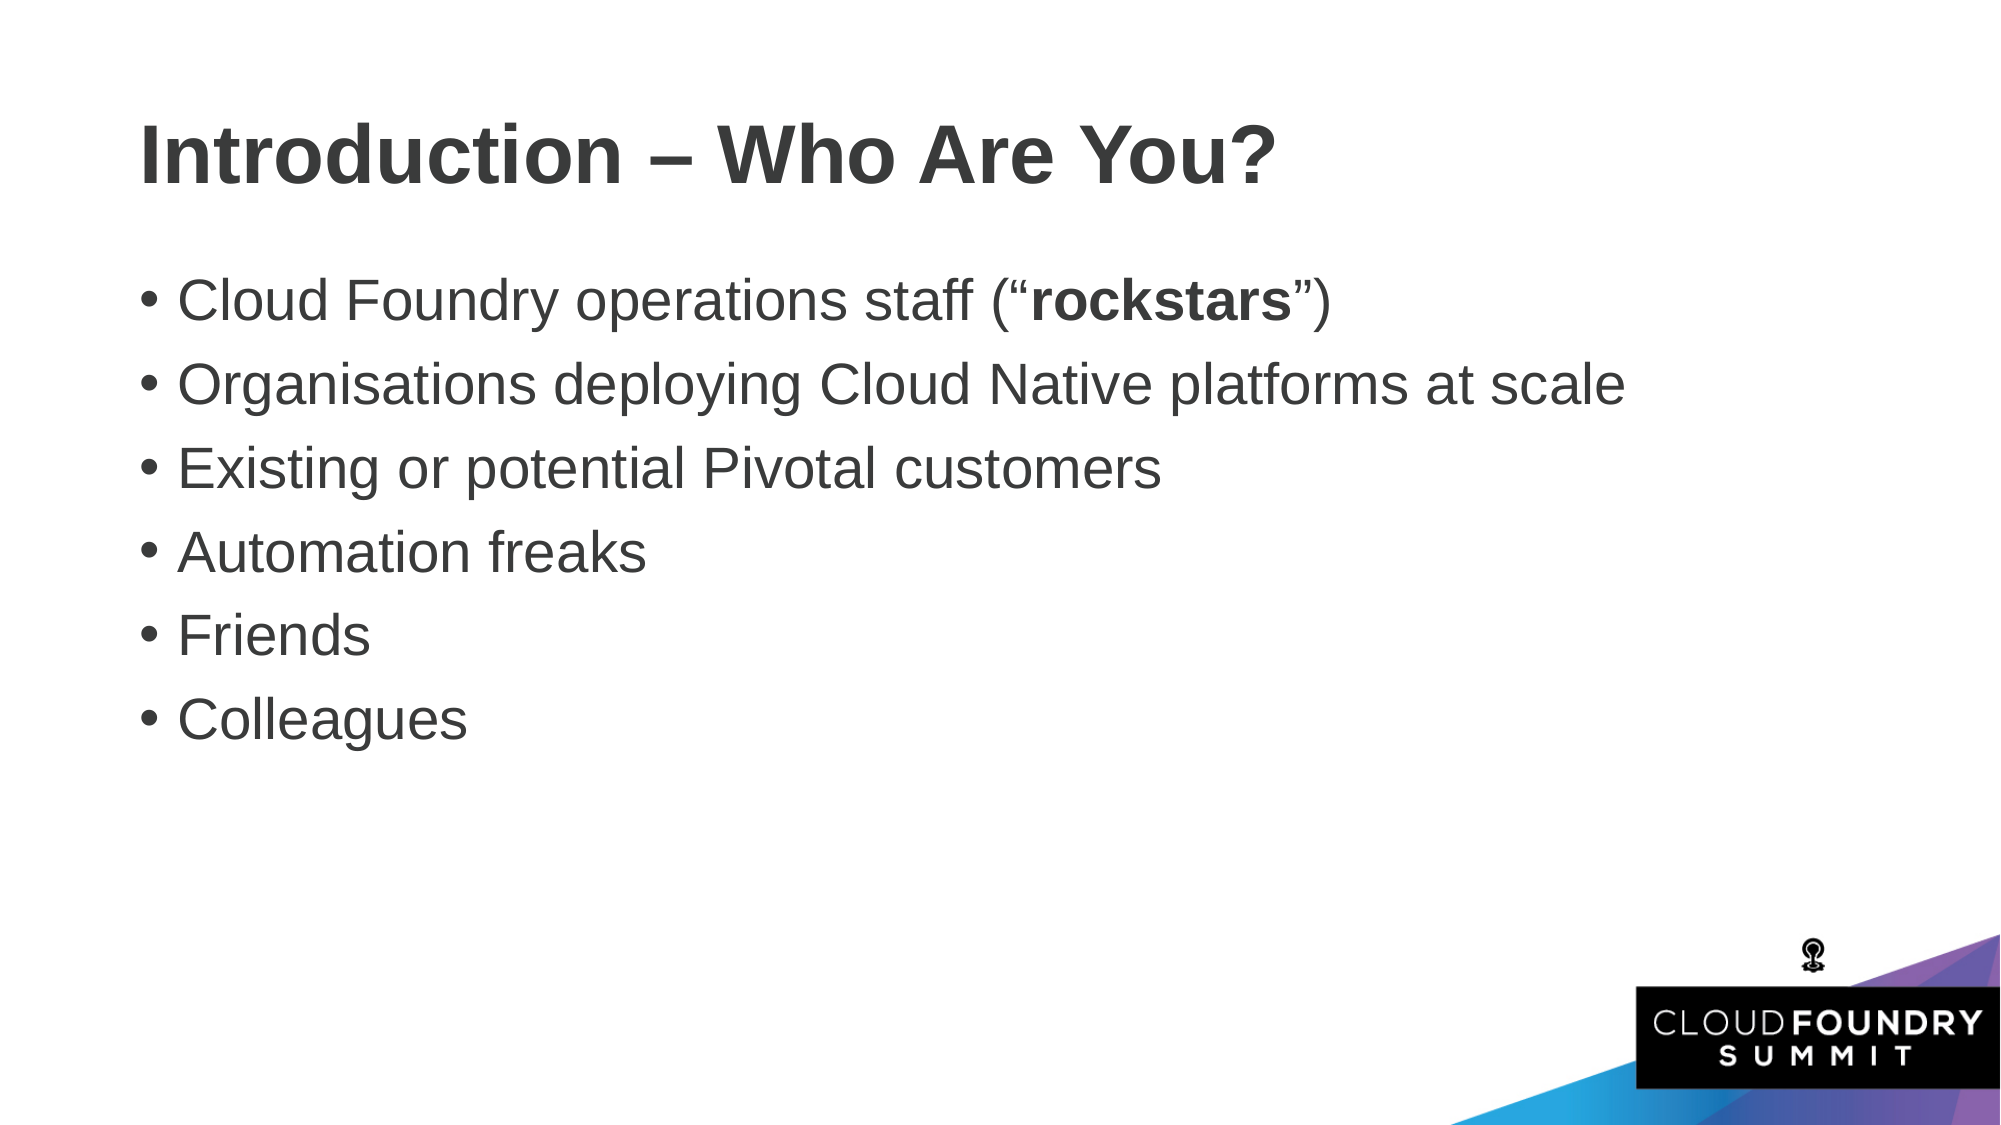

Introduction – Who Are You?

Cloud Foundry operations staff (“rockstars”)
Organisations deploying Cloud Native platforms at scale
Existing or potential Pivotal customers
Automation freaks
Friends
Colleagues